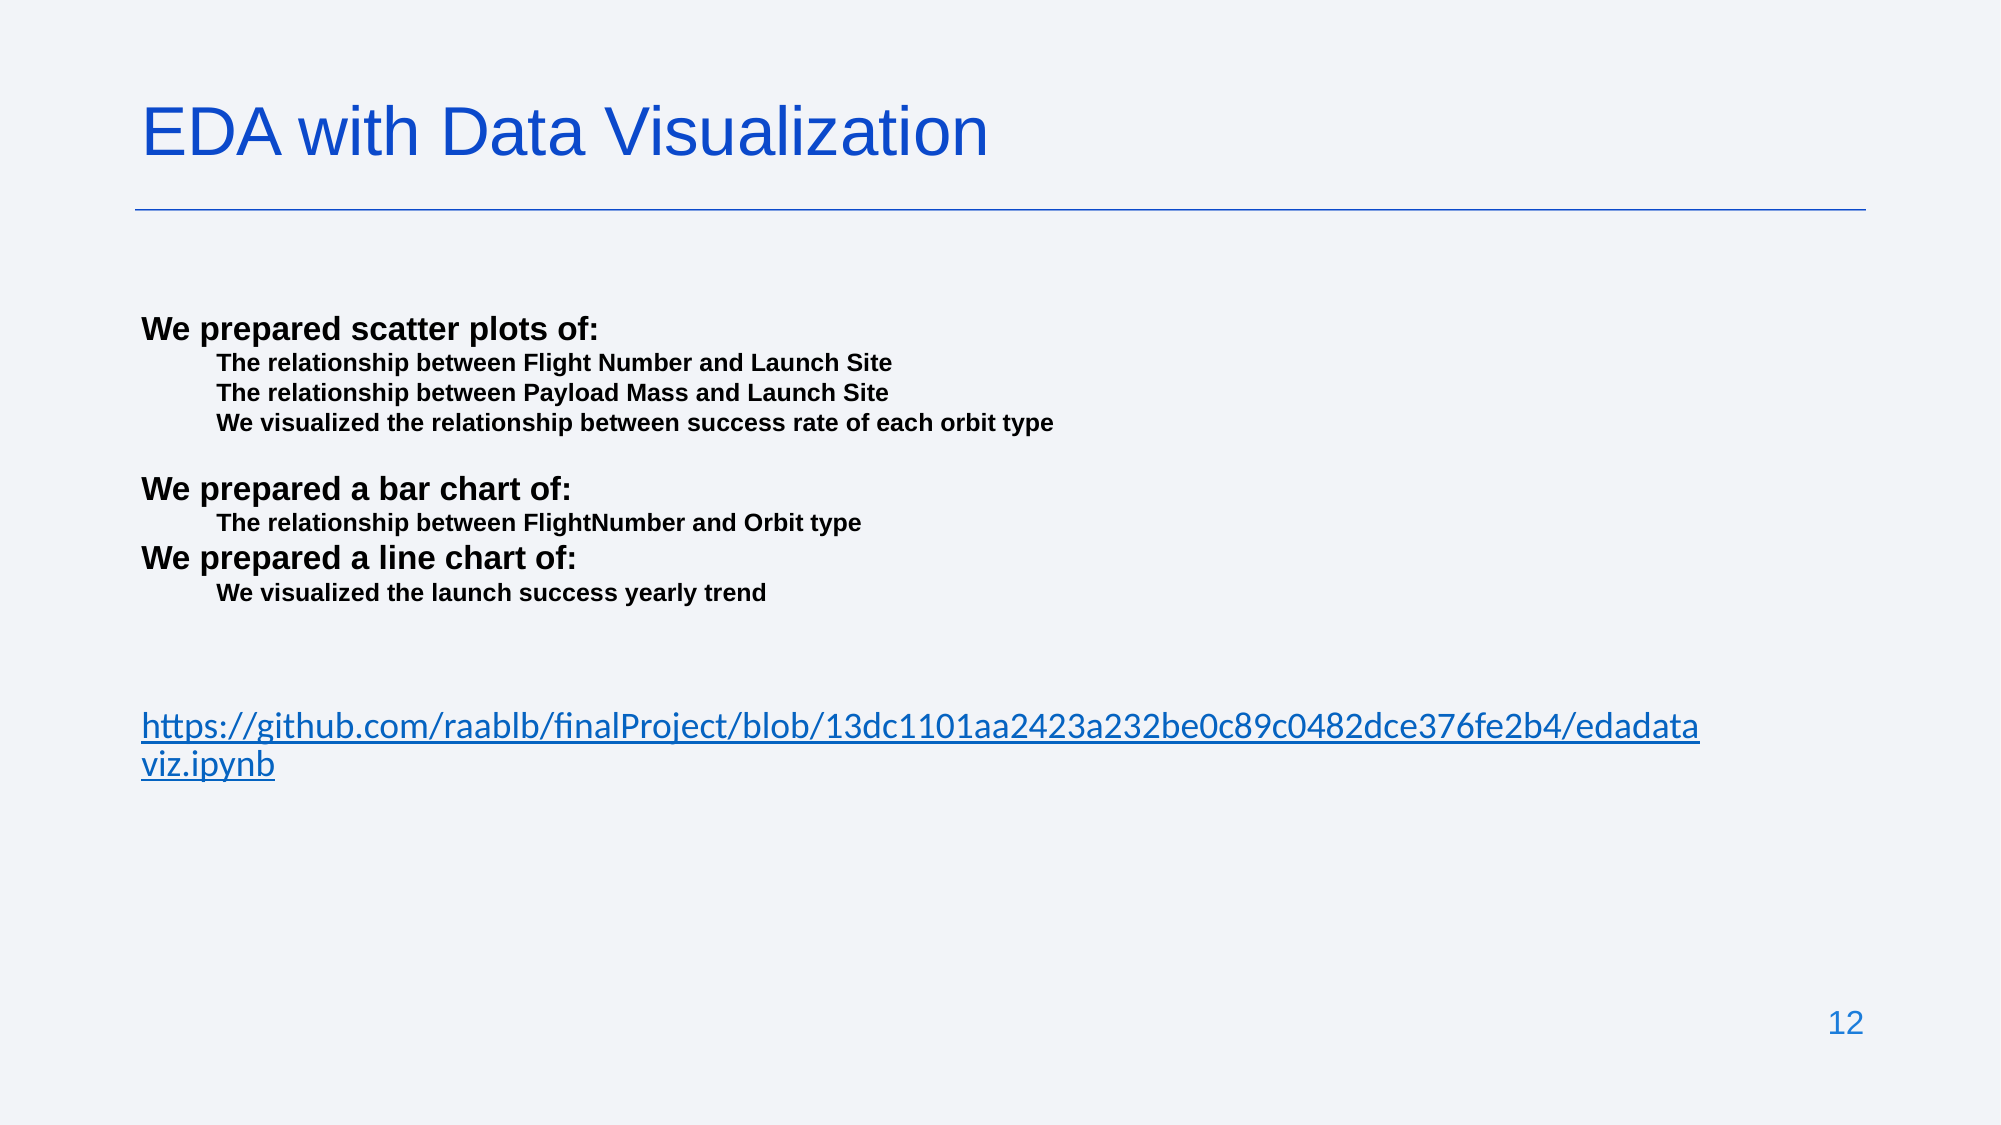

EDA with Data Visualization
We prepared scatter plots of:
The relationship between Flight Number and Launch Site
The relationship between Payload Mass and Launch Site
We visualized the relationship between success rate of each orbit type

We prepared a bar chart of:
The relationship between FlightNumber and Orbit type
We prepared a line chart of:
We visualized the launch success yearly trend

https://github.com/raablb/finalProject/blob/13dc1101aa2423a232be0c89c0482dce376fe2b4/edadataviz.ipynb

12